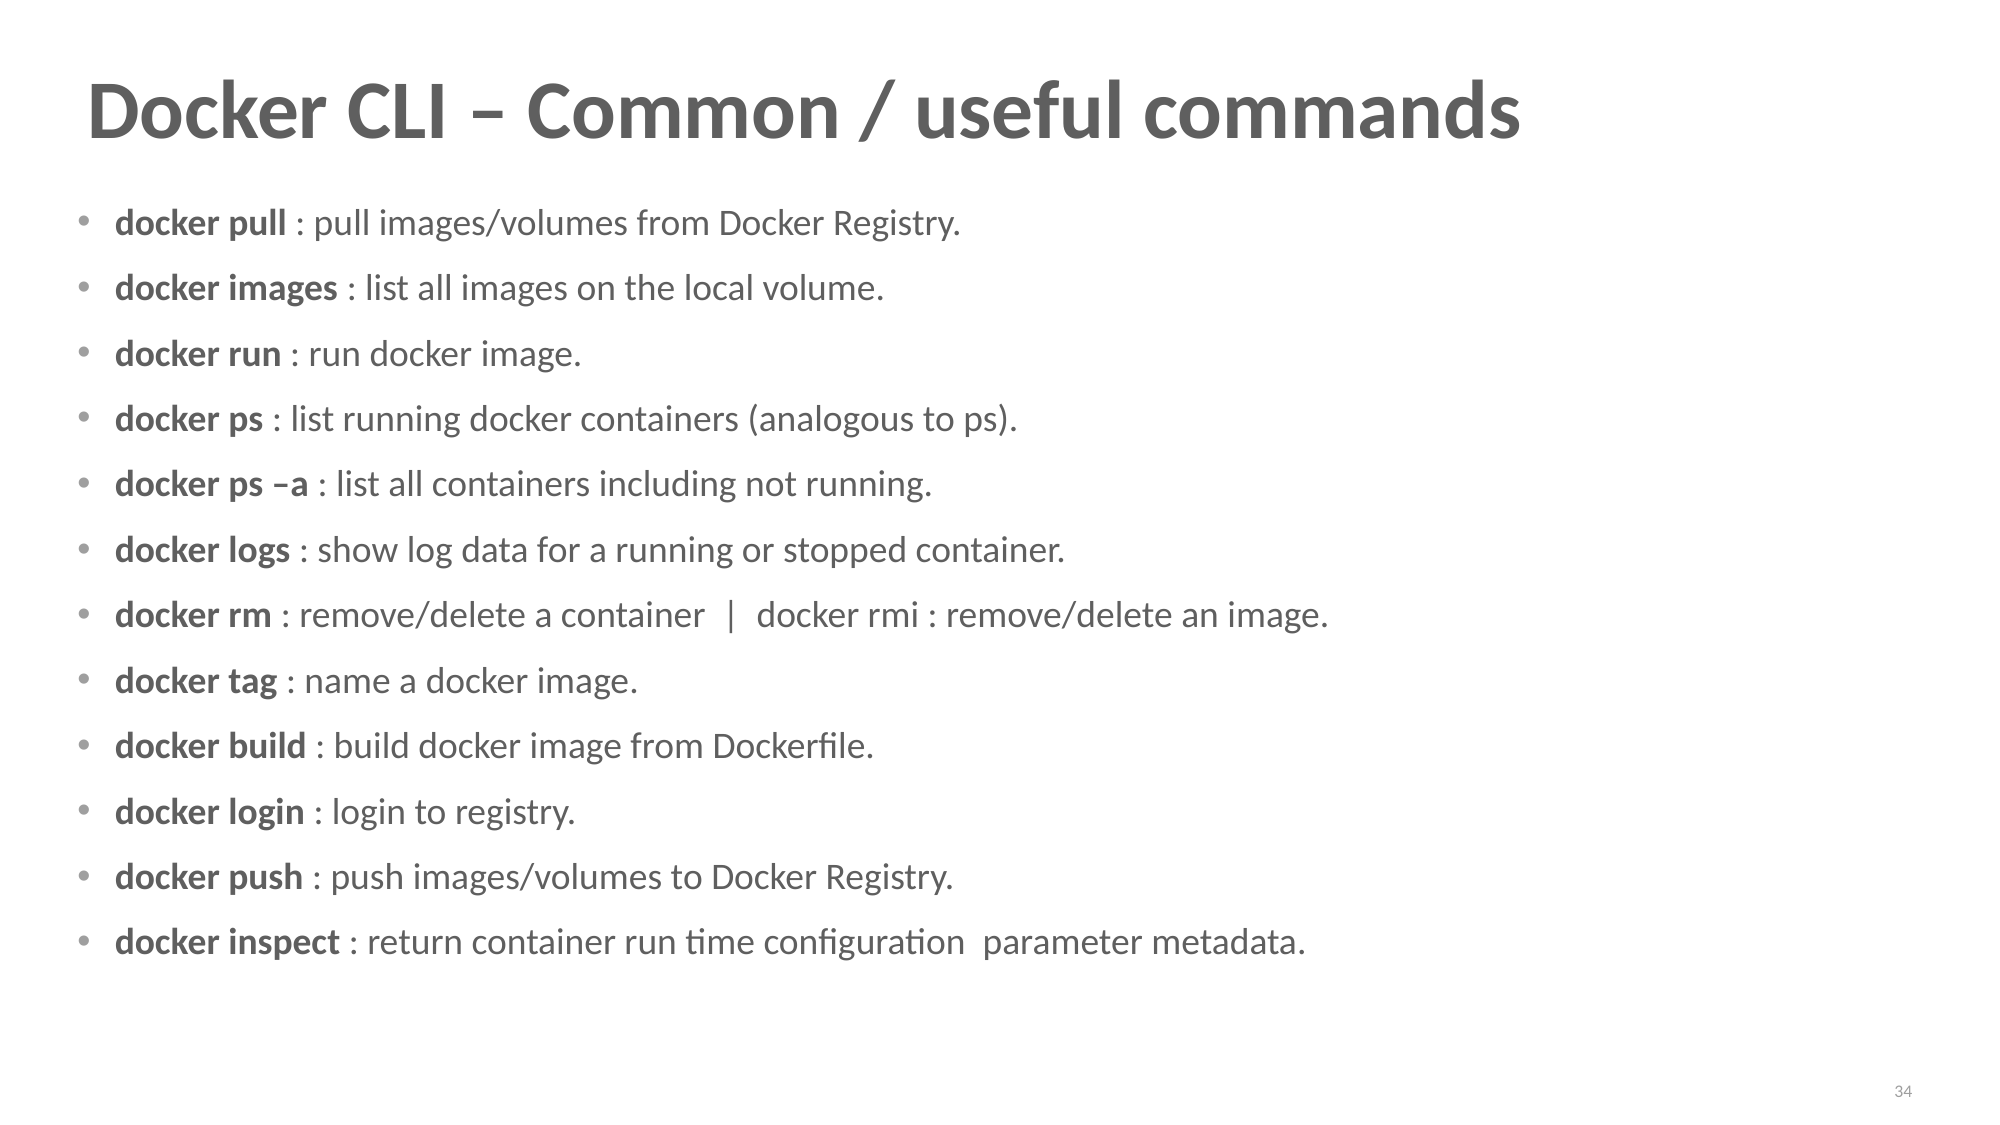

# Docker CLI – Common / useful commands
docker pull : pull images/volumes from Docker Registry.
docker images : list all images on the local volume.
docker run : run docker image.
docker ps : list running docker containers (analogous to ps).
docker ps –a : list all containers including not running.
docker logs : show log data for a running or stopped container.
docker rm : remove/delete a container  |  docker rmi : remove/delete an image.
docker tag : name a docker image.
docker build : build docker image from Dockerfile.
docker login : login to registry.
docker push : push images/volumes to Docker Registry.
docker inspect : return container run time configuration  parameter metadata.

34